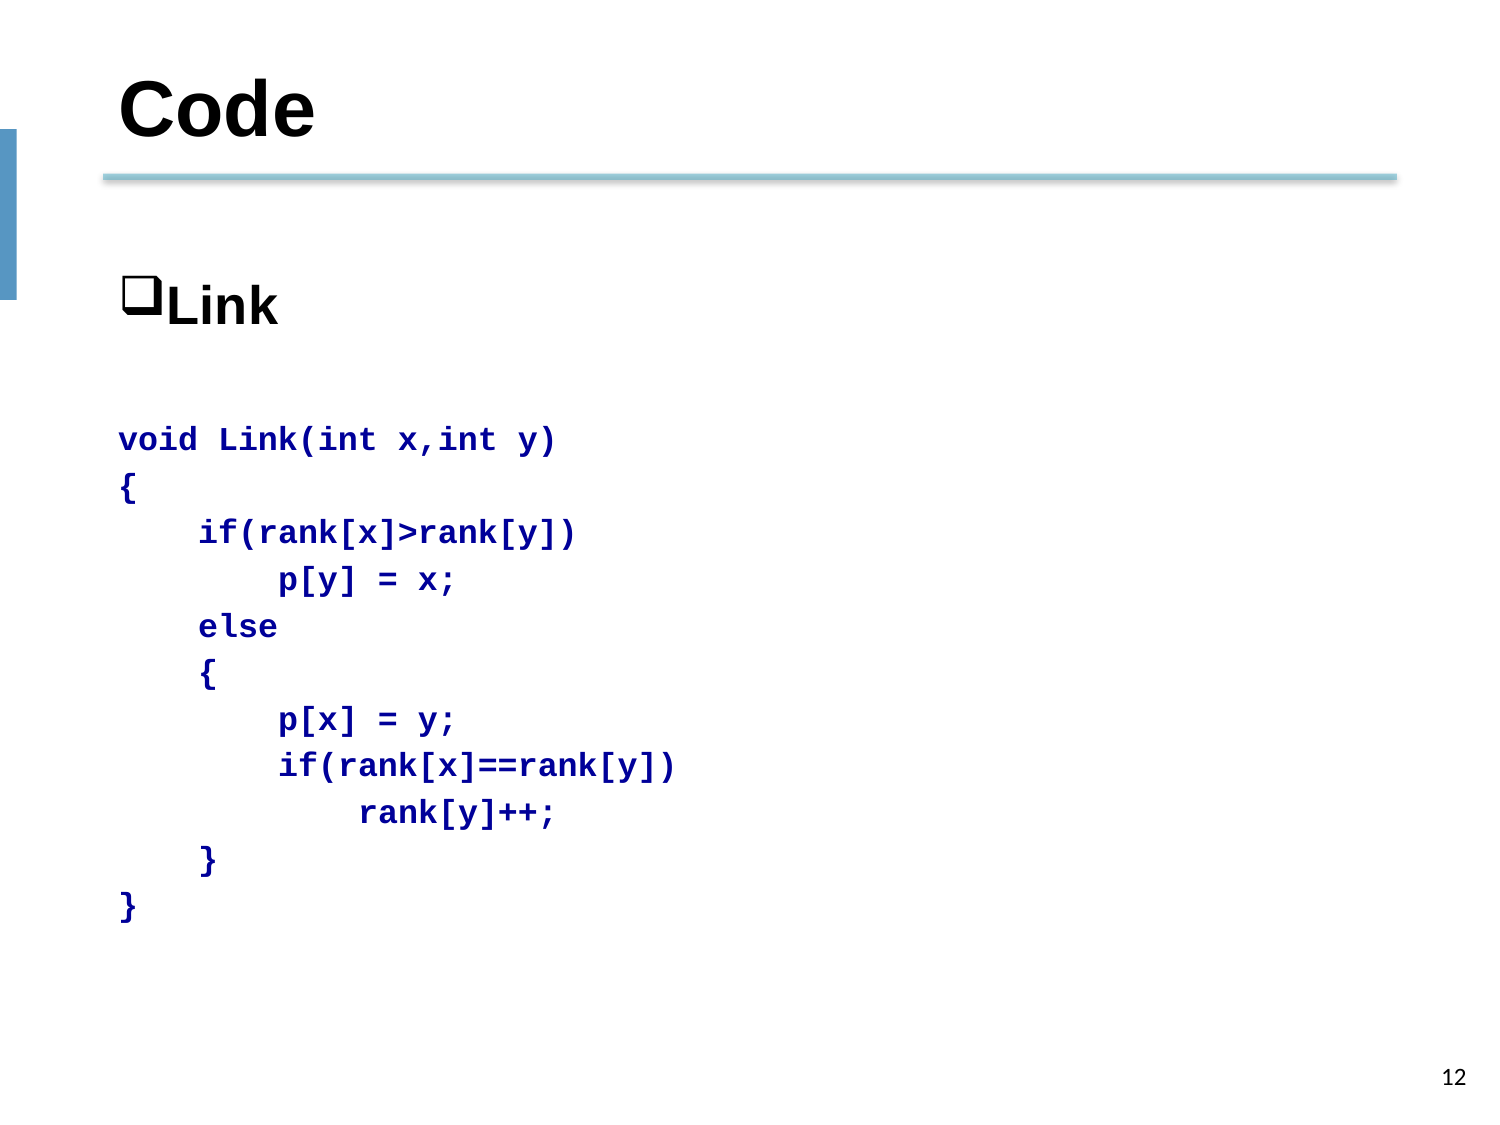

# Code
Link

void Link(int x,int y)
{
    if(rank[x]>rank[y])
        p[y] = x;
    else
    {
        p[x] = y;
        if(rank[x]==rank[y])
            rank[y]++;
    }
}

12